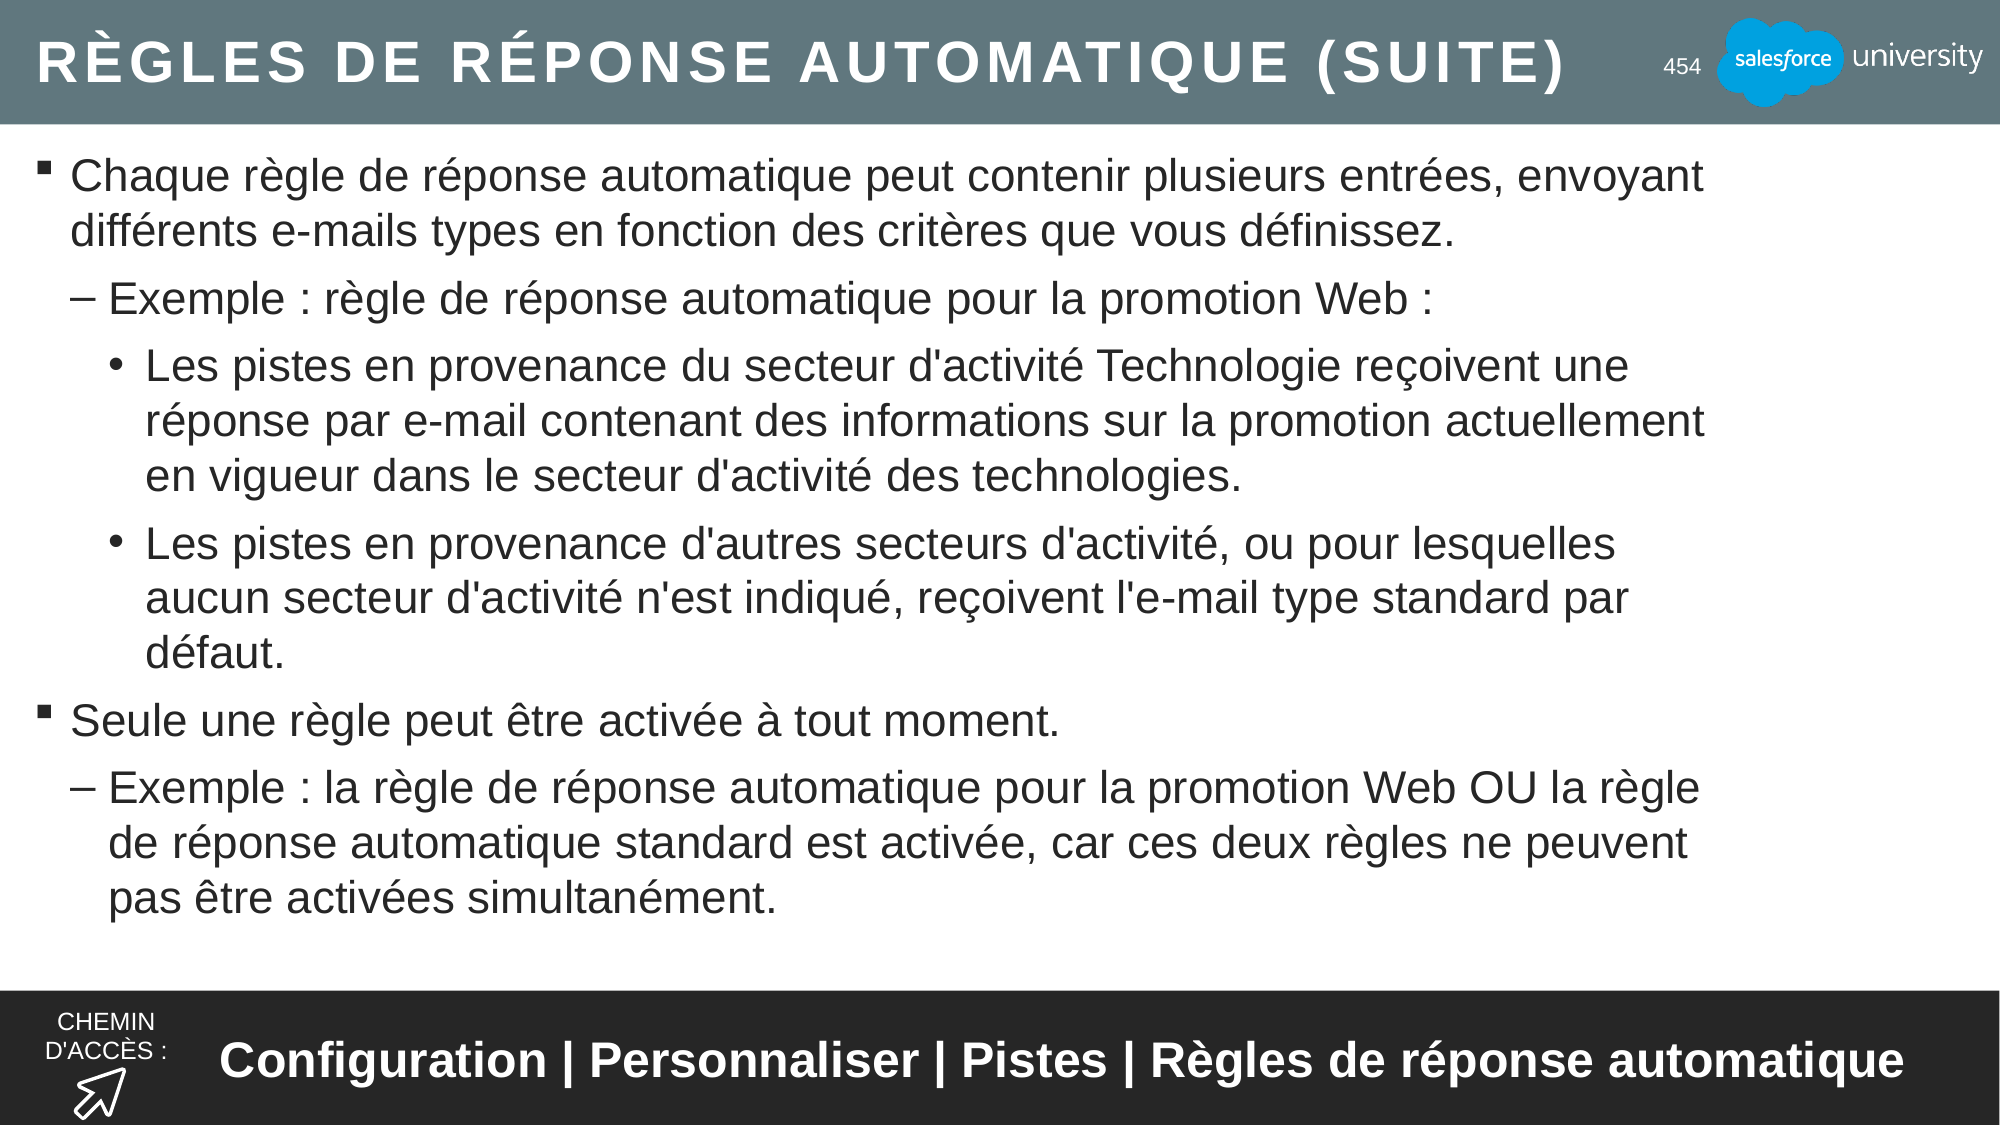

# Règles de réponse automatique (suite)
454
Chaque règle de réponse automatique peut contenir plusieurs entrées, envoyant différents e-mails types en fonction des critères que vous définissez.
Exemple : règle de réponse automatique pour la promotion Web :
Les pistes en provenance du secteur d'activité Technologie reçoivent une réponse par e-mail contenant des informations sur la promotion actuellement en vigueur dans le secteur d'activité des technologies.
Les pistes en provenance d'autres secteurs d'activité, ou pour lesquelles aucun secteur d'activité n'est indiqué, reçoivent l'e-mail type standard par défaut.
Seule une règle peut être activée à tout moment.
Exemple : la règle de réponse automatique pour la promotion Web OU la règle de réponse automatique standard est activée, car ces deux règles ne peuvent pas être activées simultanément.
Configuration | Personnaliser | Pistes | Règles de réponse automatique
CHEMIN D'ACCÈS :